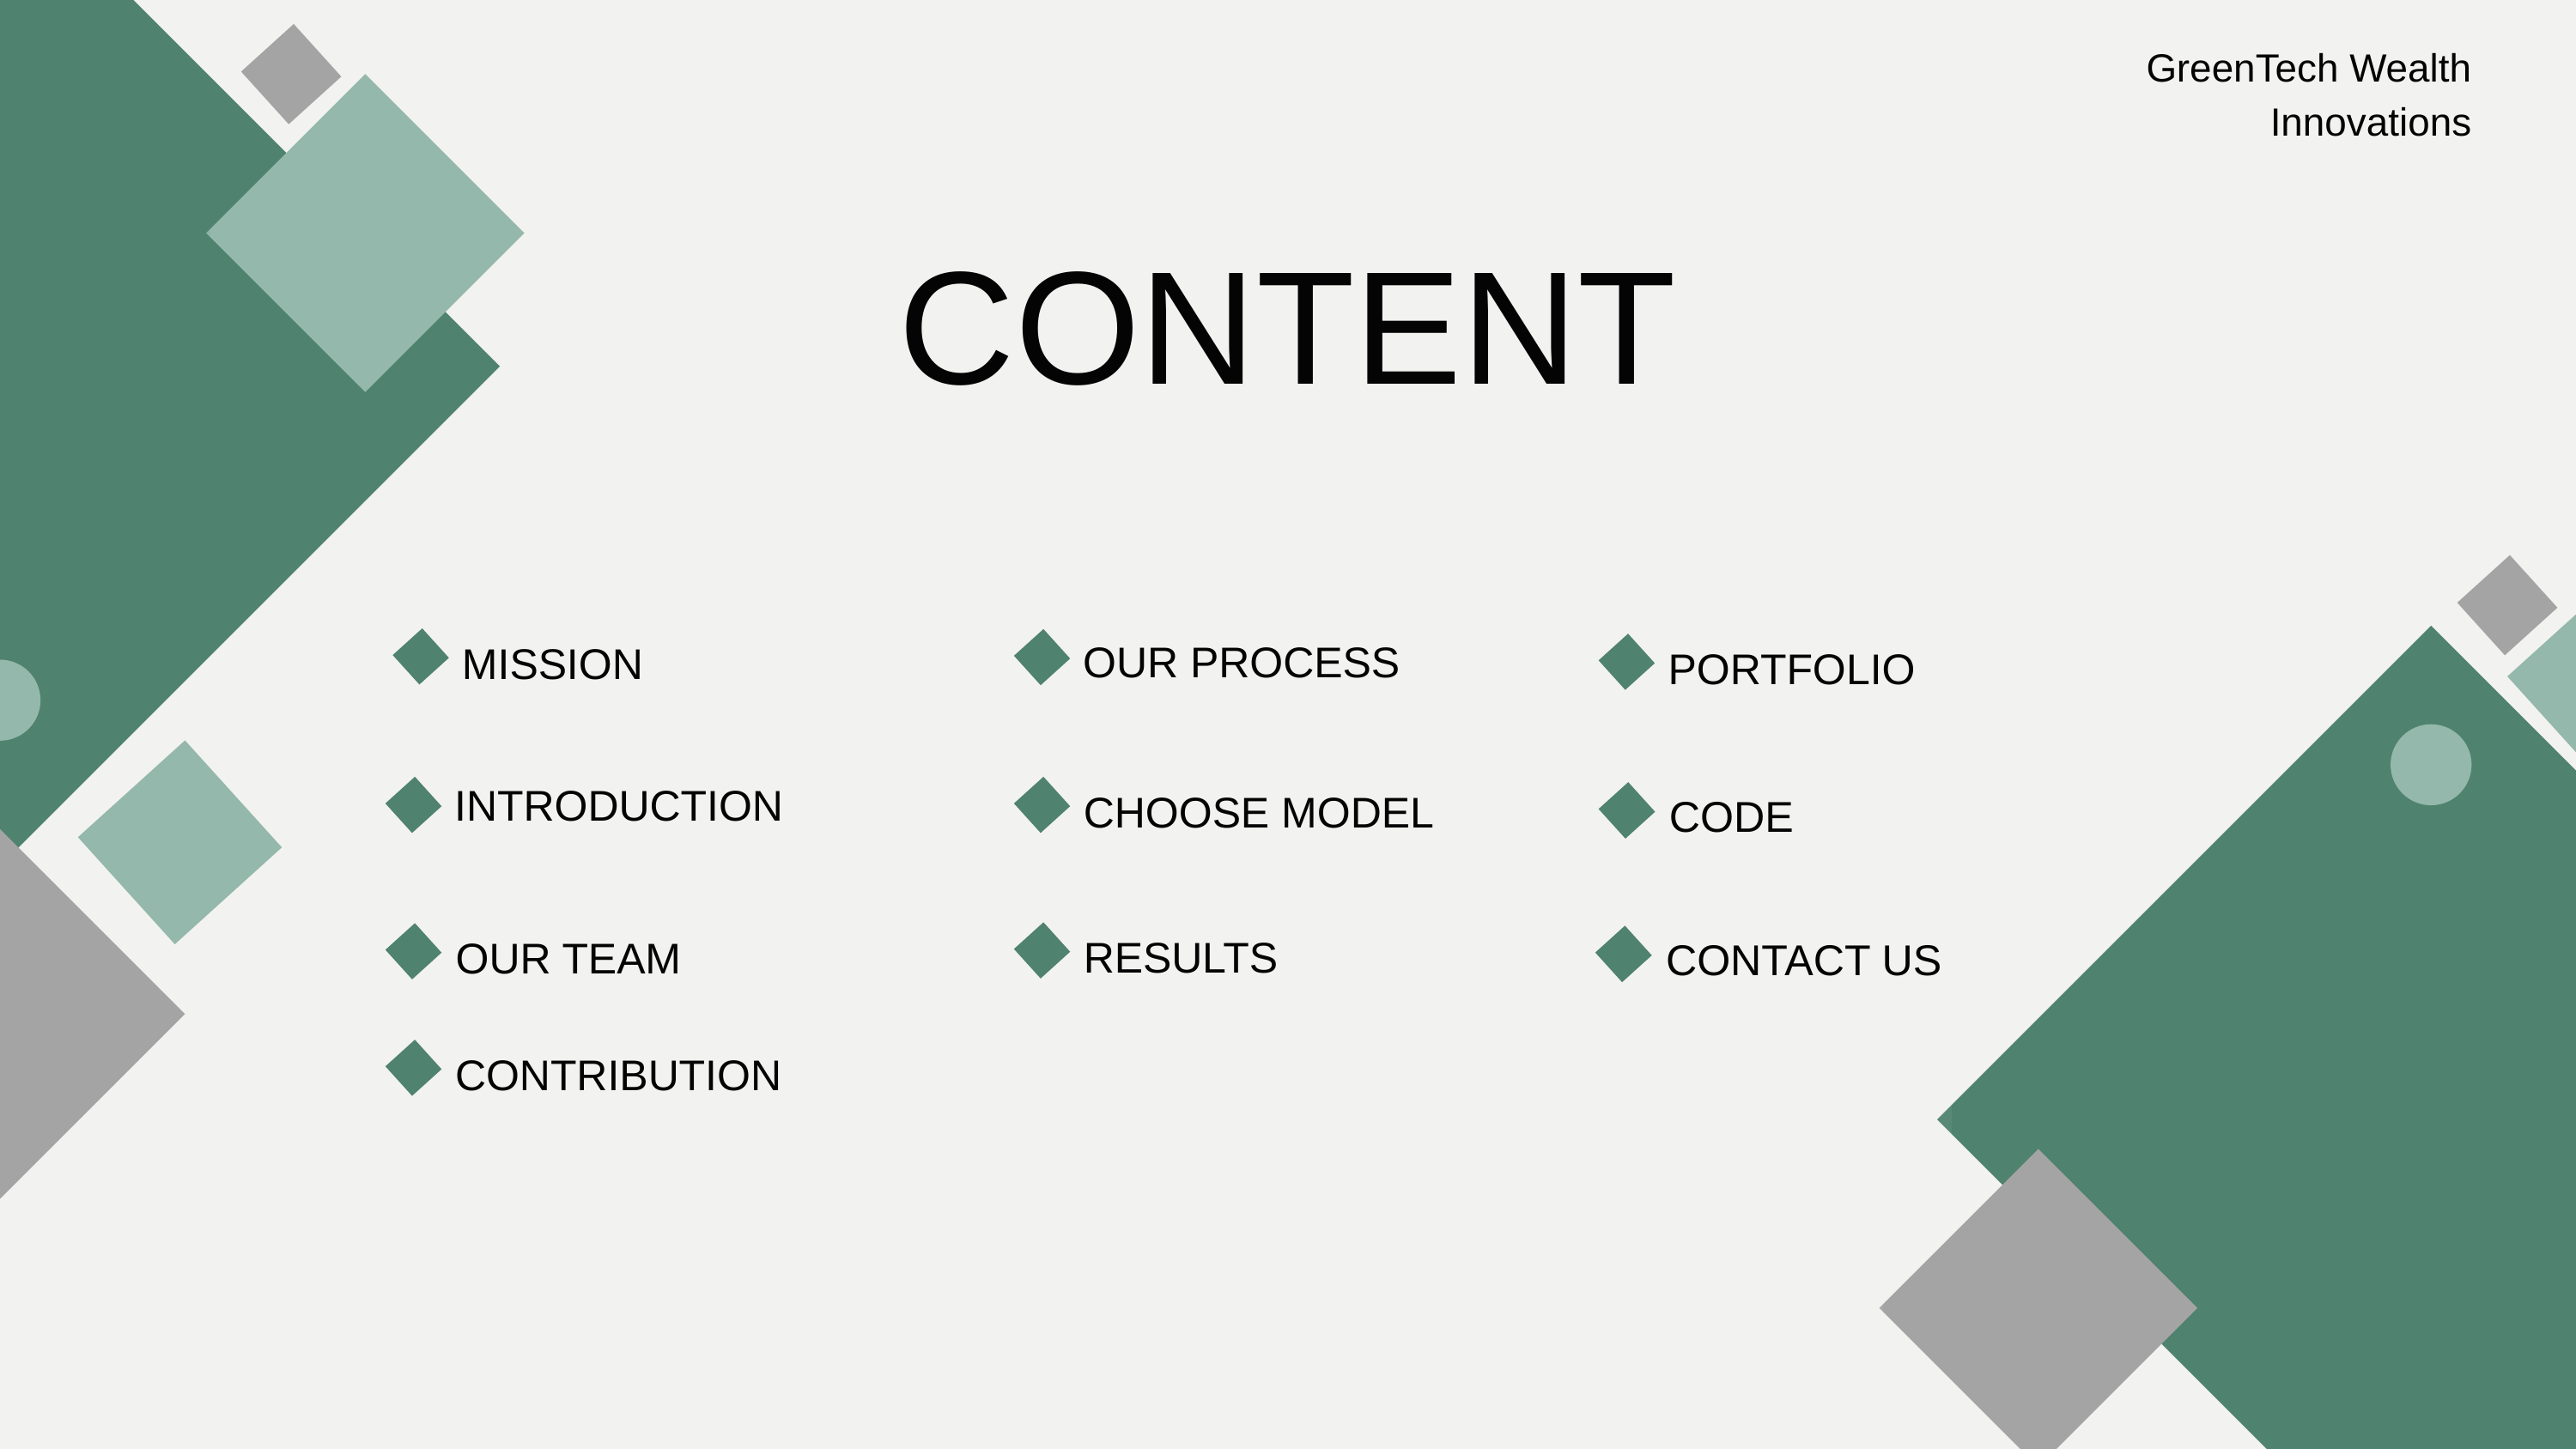

GreenTech Wealth Innovations

CONTENT

OUR PROCESS
MISSION
PORTFOLIO

INTRODUCTION

CHOOSE MODEL
CODE

RESULTS
OUR TEAM
CONTACT US

CONTRIBUTION